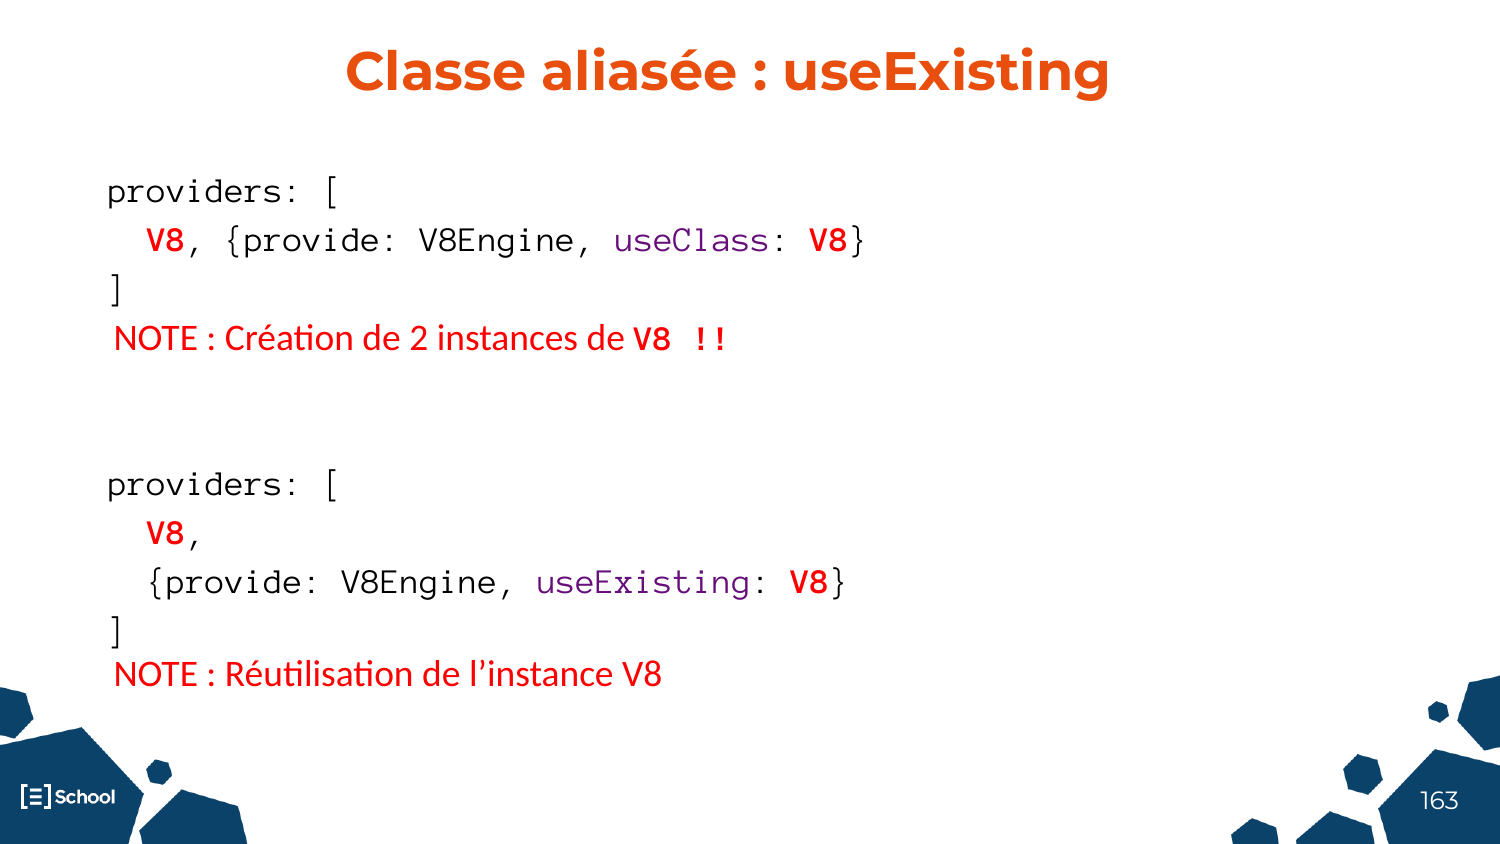

Classe aliasée : useExisting
providers: [
  V8, {provide: V8Engine, useClass: V8}
]

providers: [
  V8,
  {provide: V8Engine, useExisting: V8}
]
NOTE : Création de 2 instances de V8 !!
NOTE : Réutilisation de l’instance V8
163